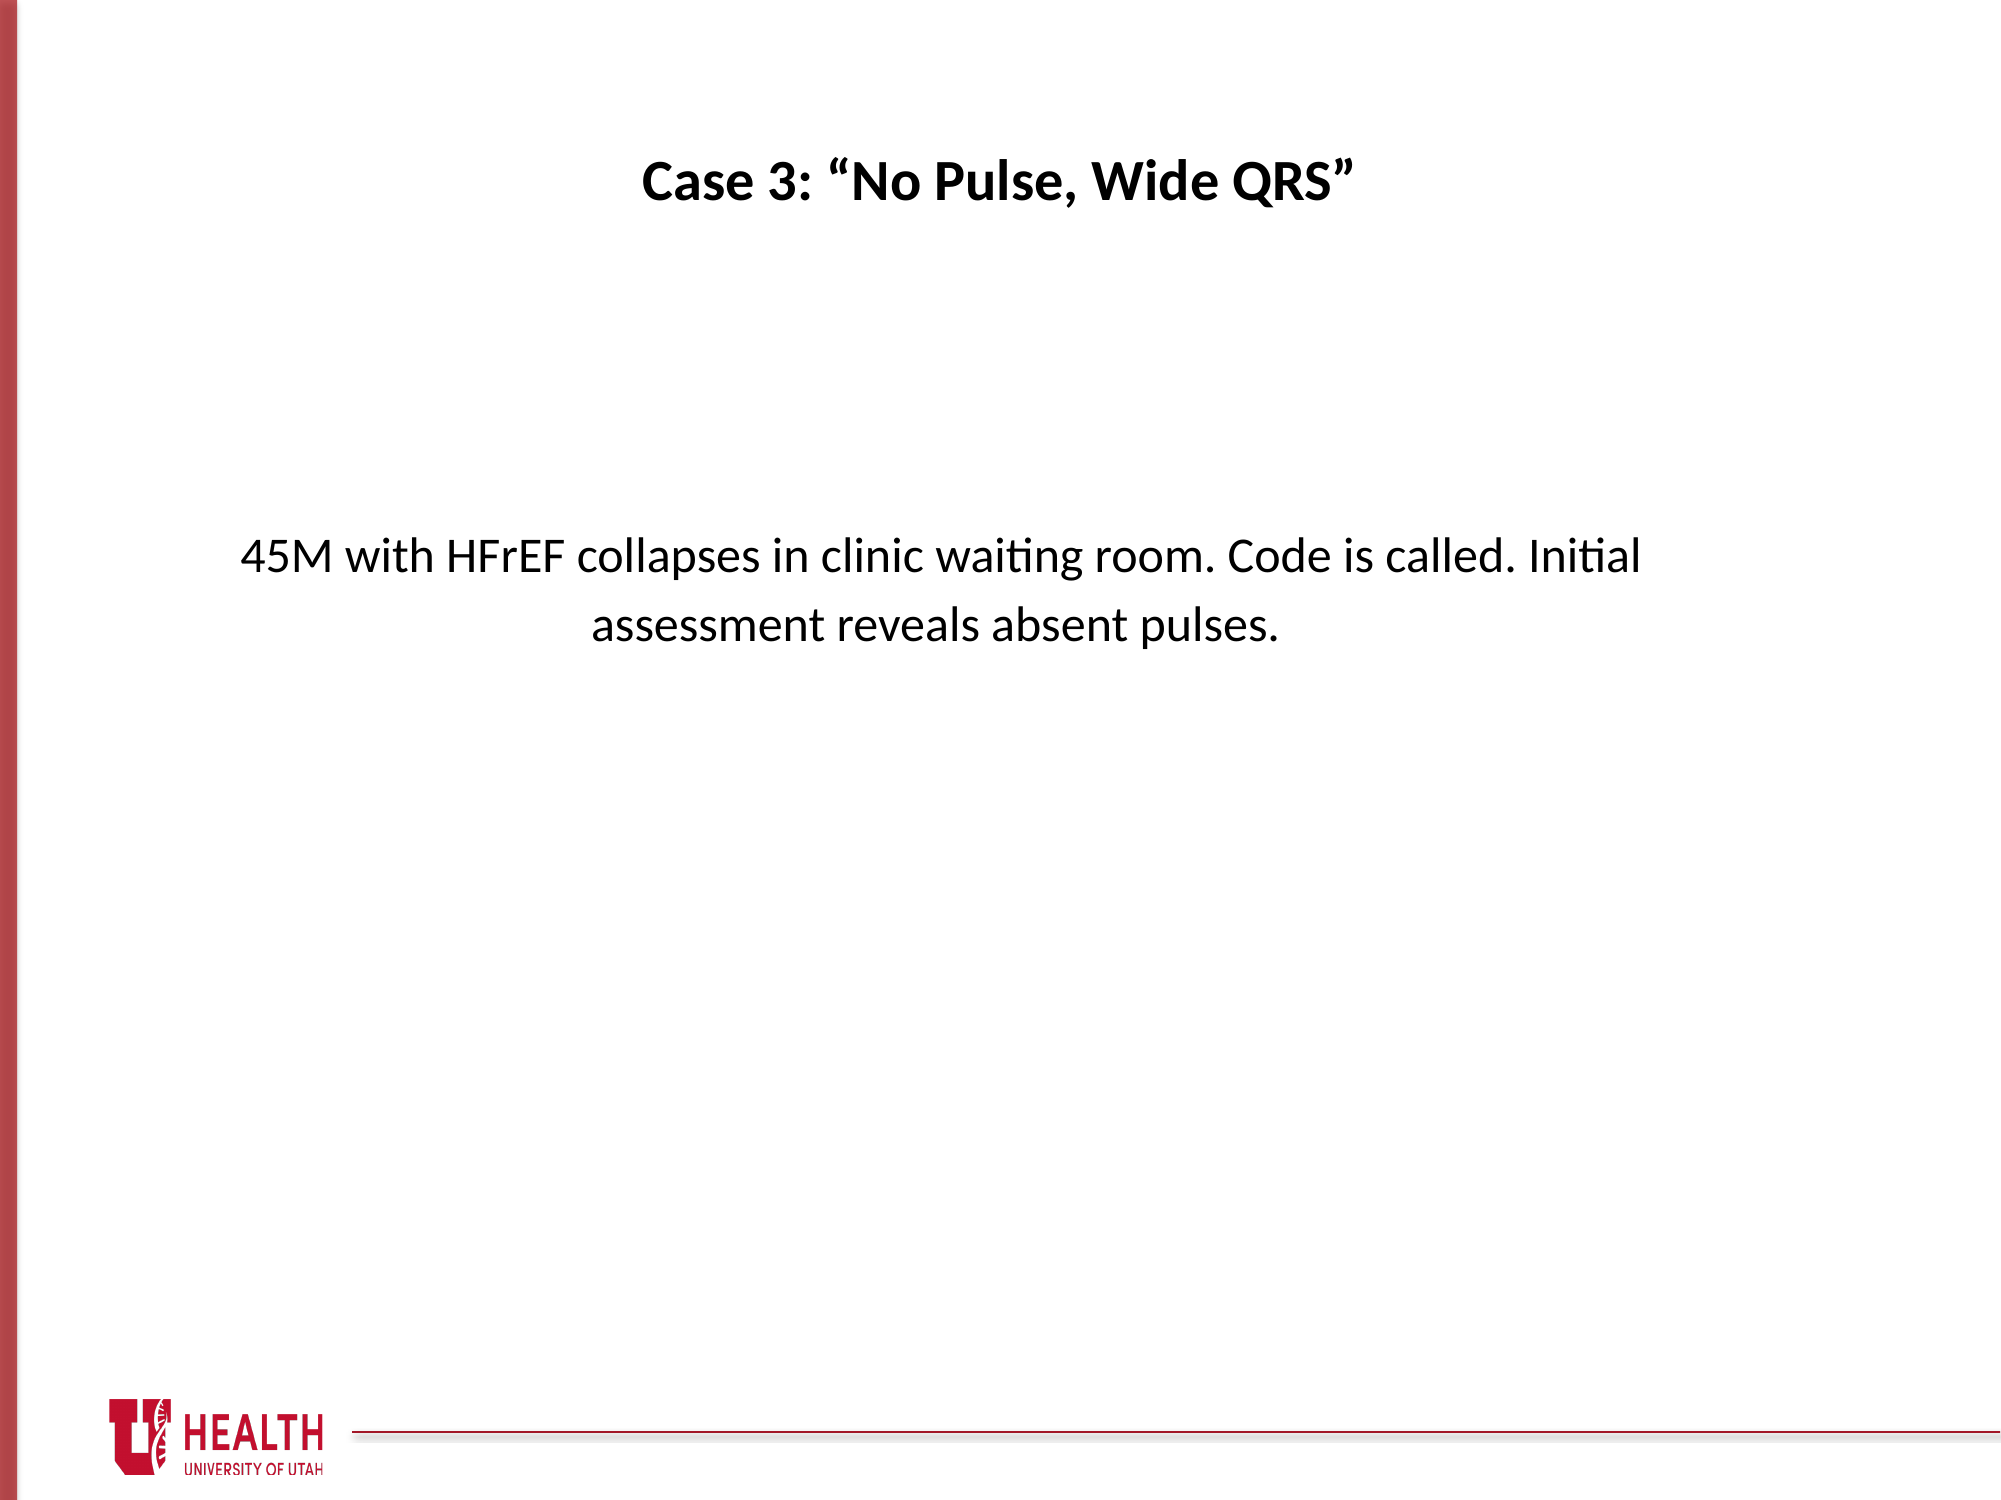

Case 3: “No Pulse, Wide QRS”
45M with HFrEF collapses in clinic waiting room. Code is called. Initial assessment reveals absent pulses.